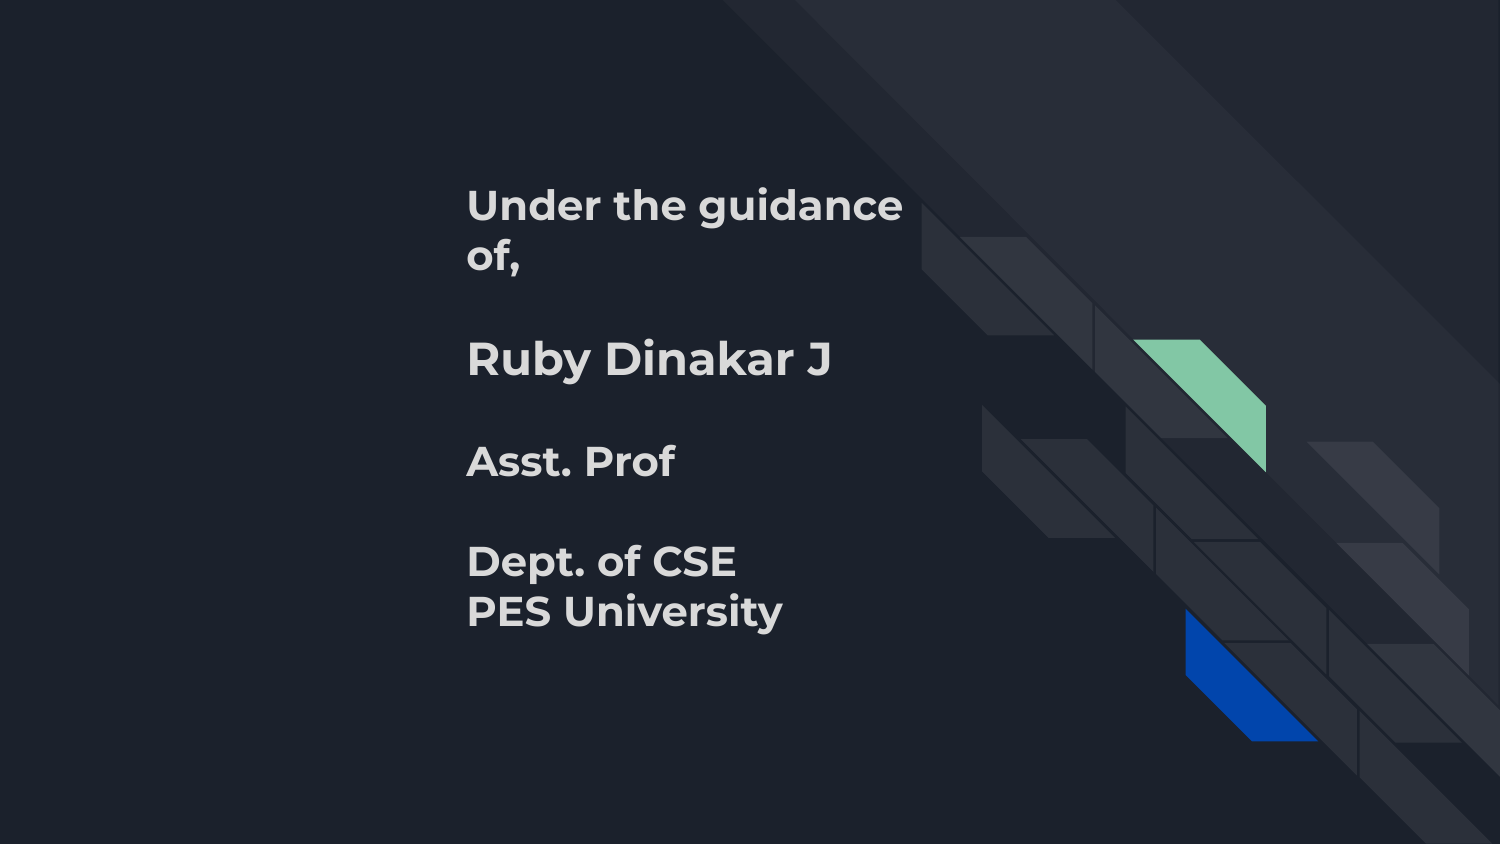

Under the guidance of,

Ruby Dinakar J

Asst. Prof

Dept. of CSE
PES University